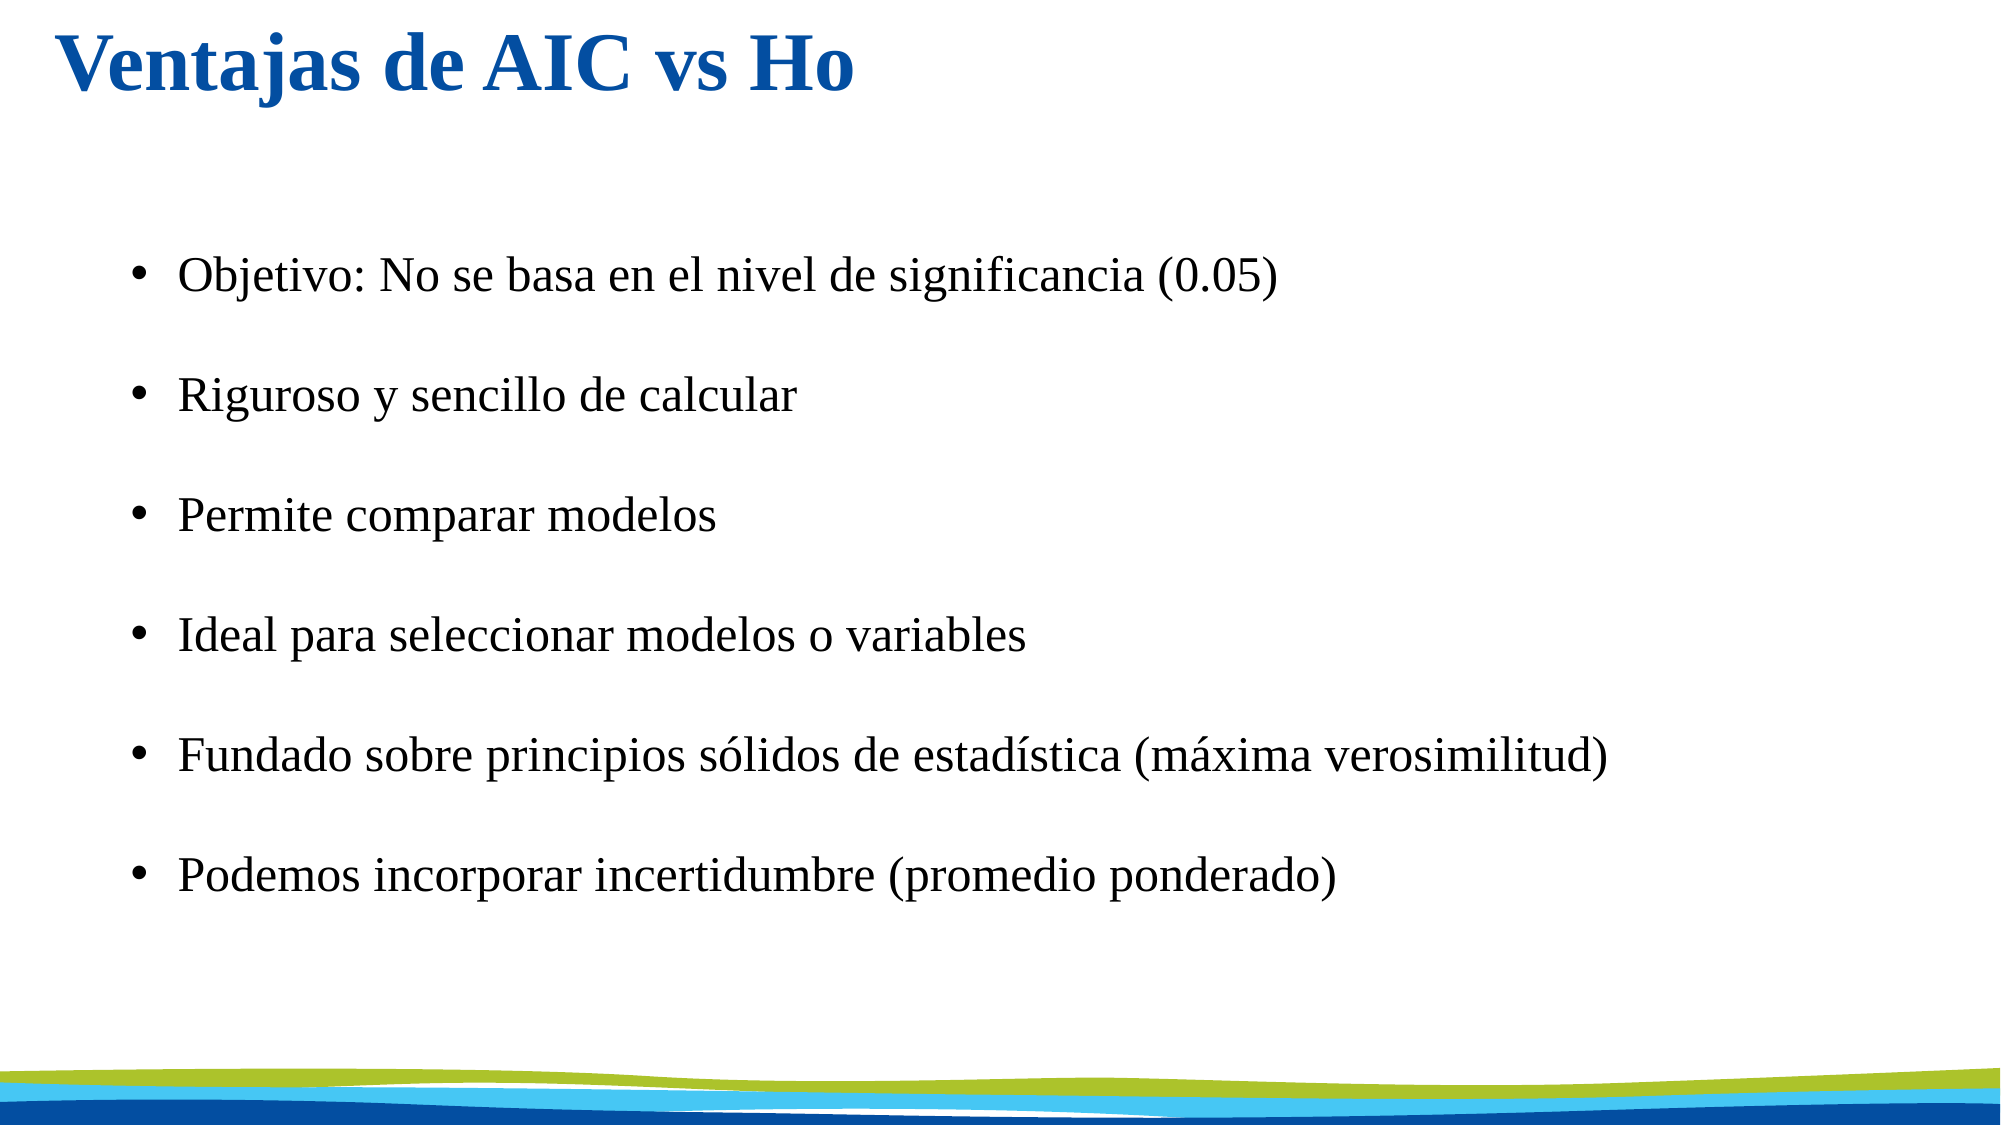

# Ventajas de AIC vs Ho
Objetivo: No se basa en el nivel de significancia (0.05)

Riguroso y sencillo de calcular

Permite comparar modelos

Ideal para seleccionar modelos o variables

Fundado sobre principios sólidos de estadística (máxima verosimilitud)

Podemos incorporar incertidumbre (promedio ponderado)